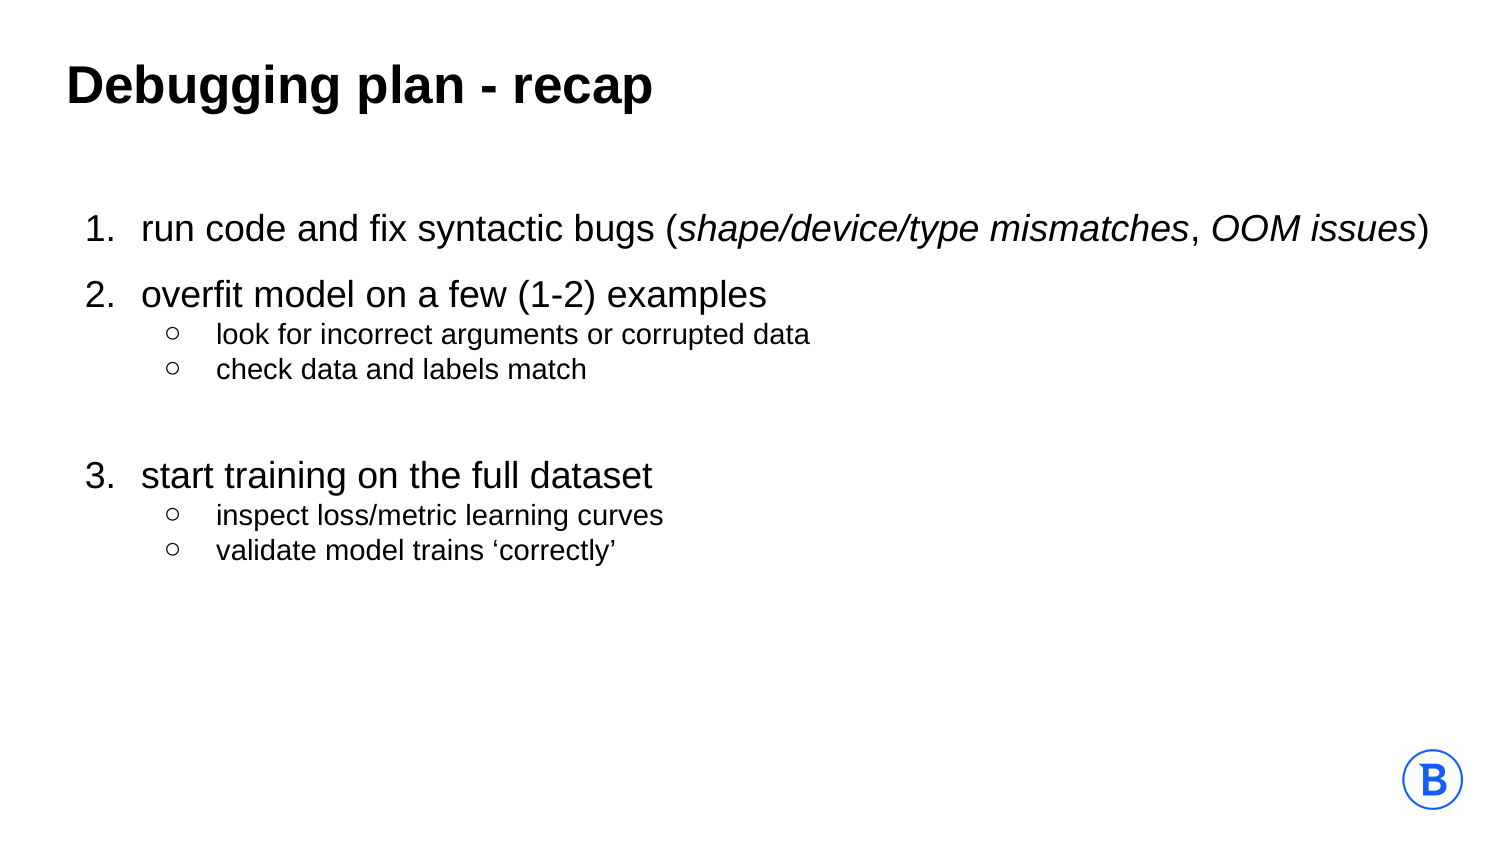

# Debugging plan - recap
run code and fix syntactic bugs (shape/device/type mismatches, OOM issues)
overfit model on a few (1-2) examples
look for incorrect arguments or corrupted data
check data and labels match

start training on the full dataset
inspect loss/metric learning curves
validate model trains ‘correctly’